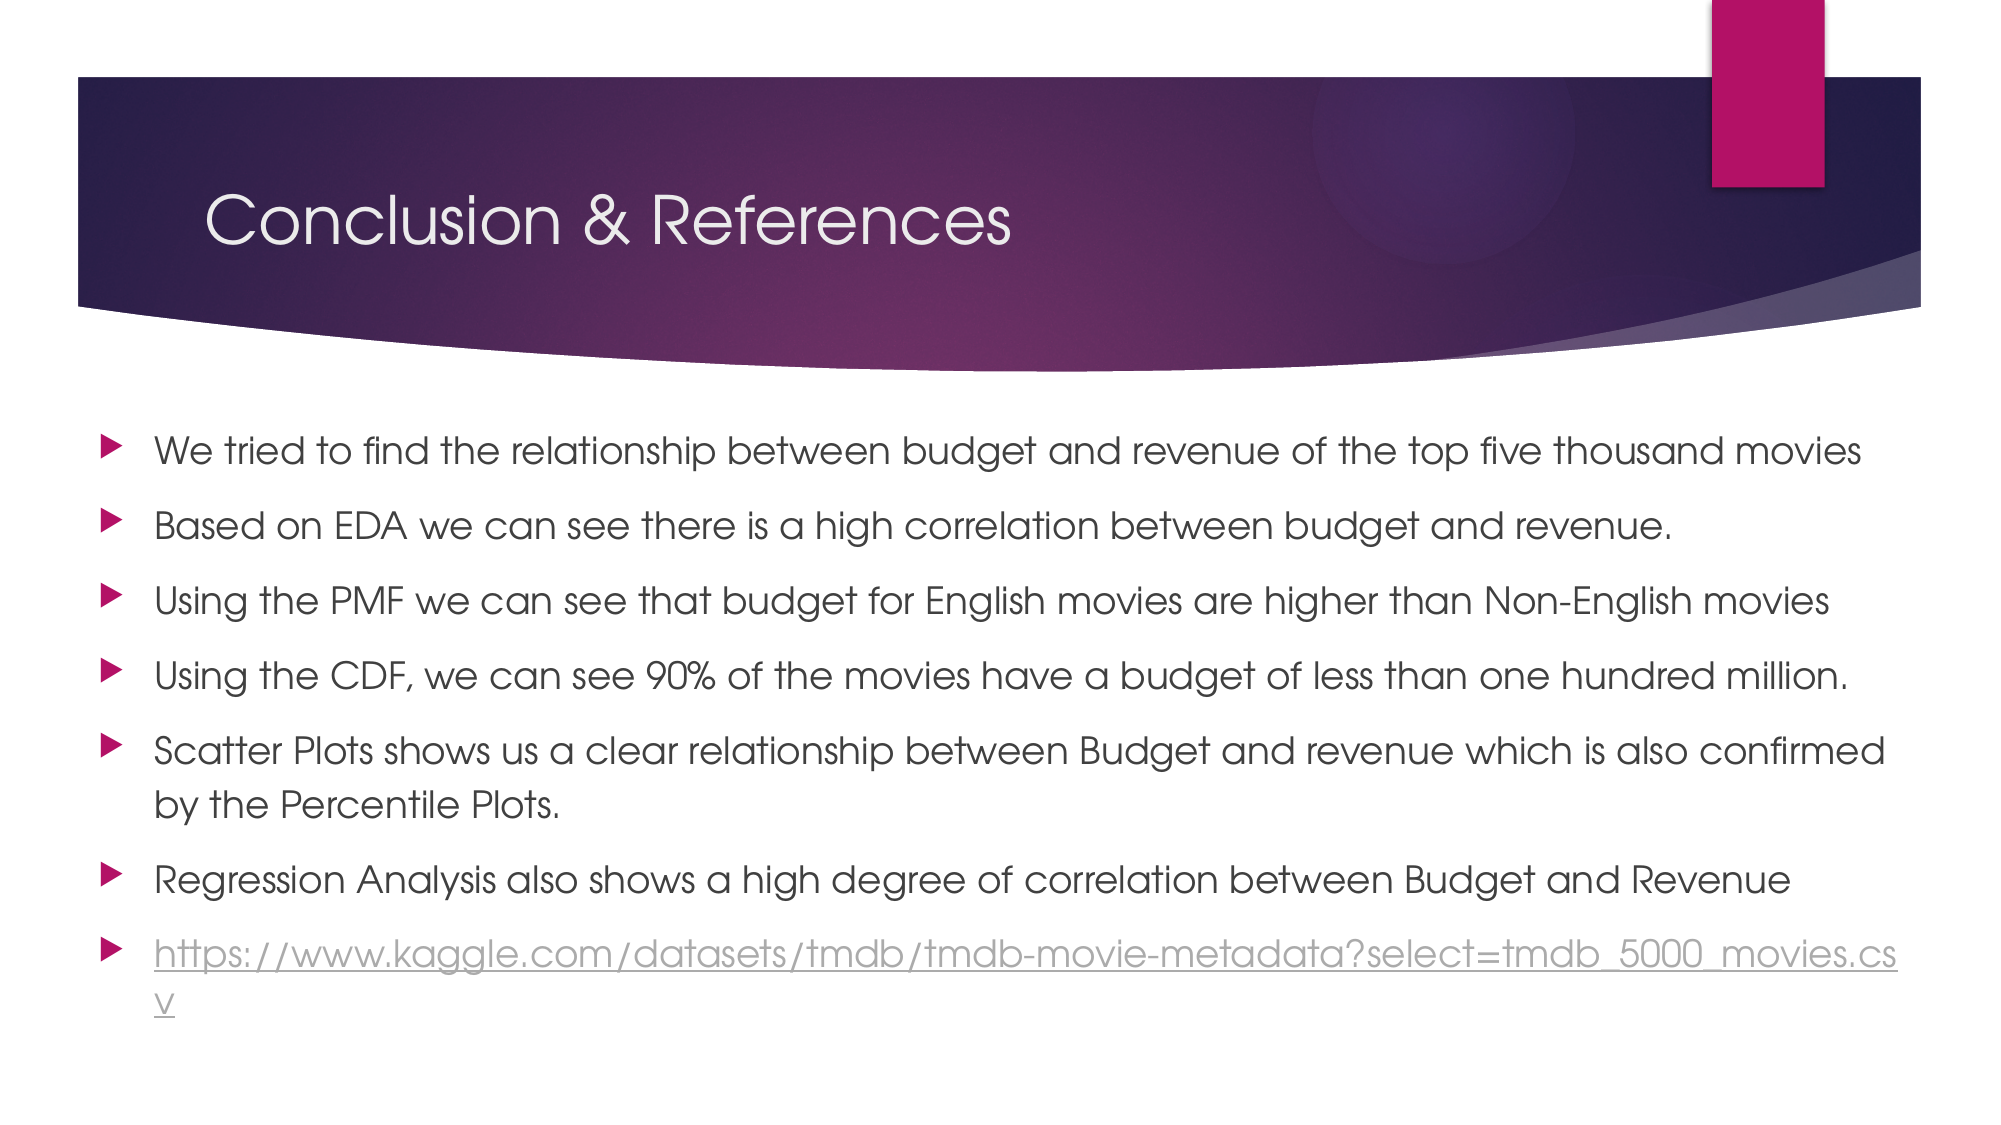

# Conclusion & References

We tried to find the relationship between budget and revenue of the top five thousand movies
Based on EDA we can see there is a high correlation between budget and revenue.
Using the PMF we can see that budget for English movies are higher than Non-English movies
Using the CDF, we can see 90% of the movies have a budget of less than one hundred million.
Scatter Plots shows us a clear relationship between Budget and revenue which is also confirmed by the Percentile Plots.
Regression Analysis also shows a high degree of correlation between Budget and Revenue
https://www.kaggle.com/datasets/tmdb/tmdb-movie-metadata?select=tmdb_5000_movies.csv